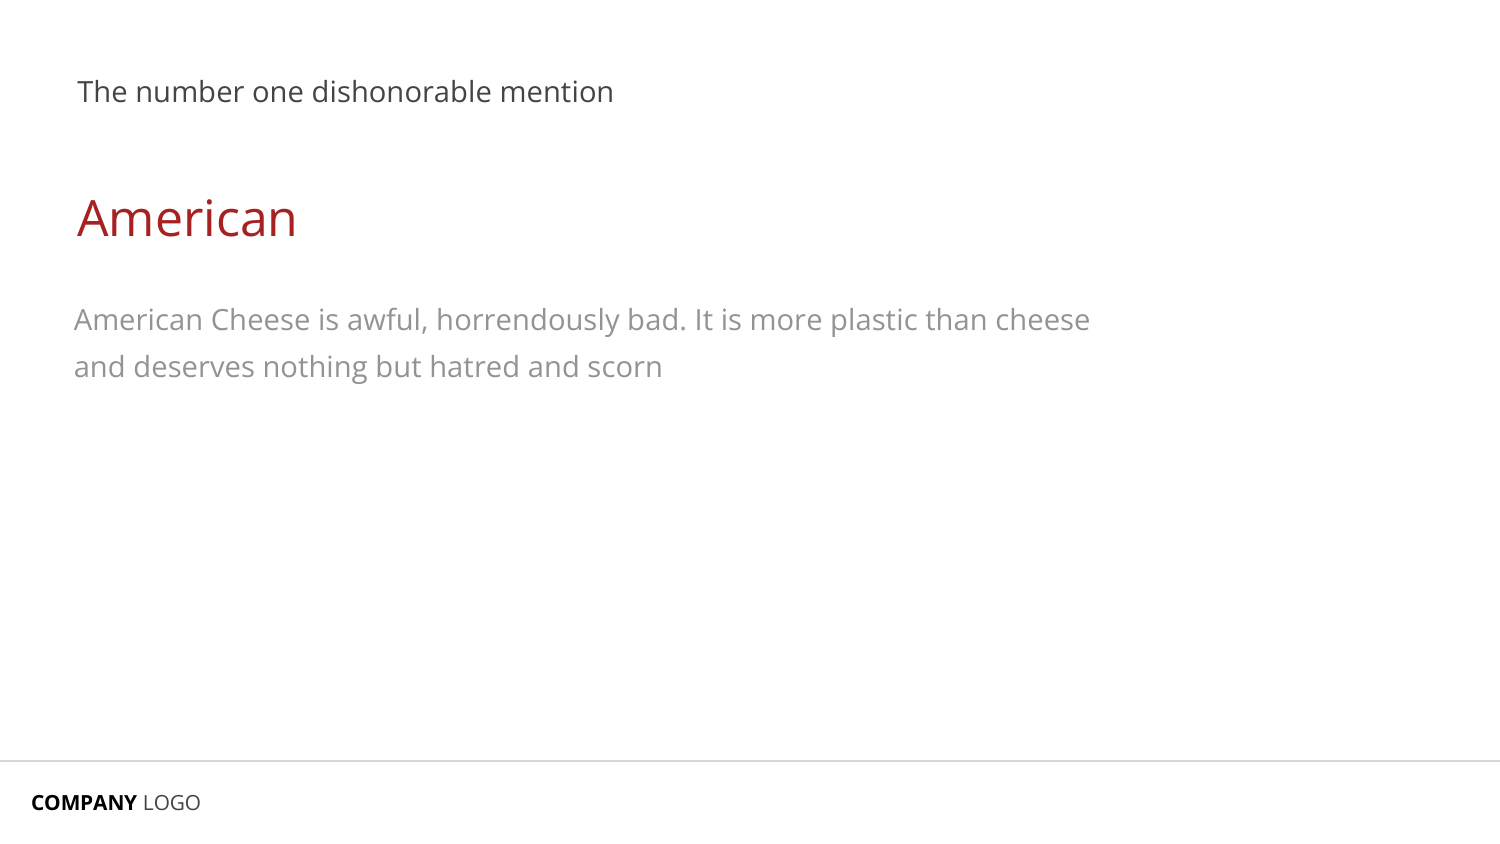

The number one dishonorable mention

# American
American Cheese is awful, horrendously bad. It is more plastic than cheese and deserves nothing but hatred and scorn